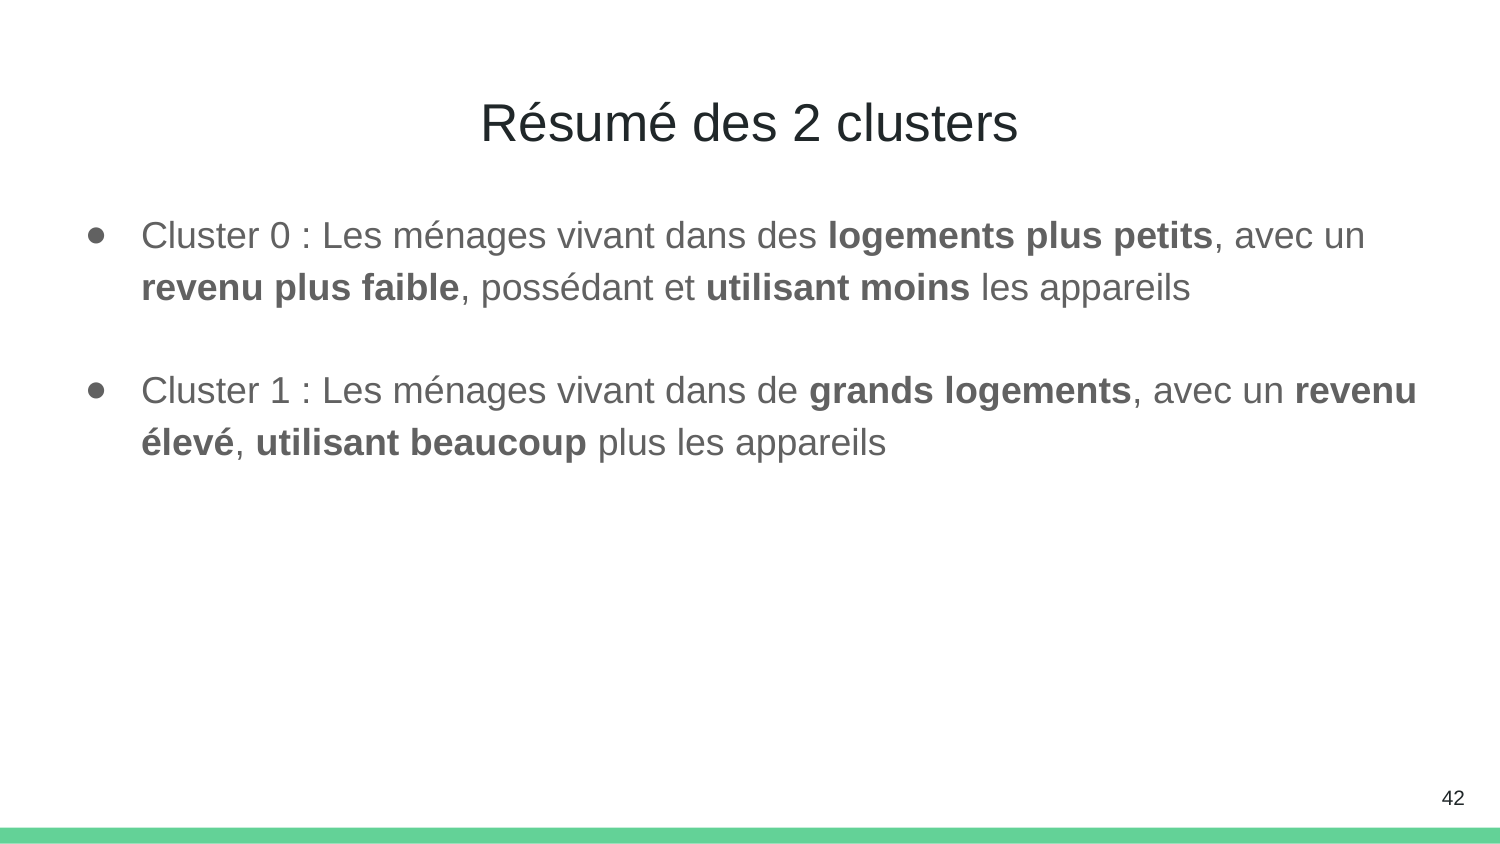

# Résumé des 2 clusters
Cluster 0 : Les ménages vivant dans des logements plus petits, avec un revenu plus faible, possédant et utilisant moins les appareils

Cluster 1 : Les ménages vivant dans de grands logements, avec un revenu élevé, utilisant beaucoup plus les appareils

42